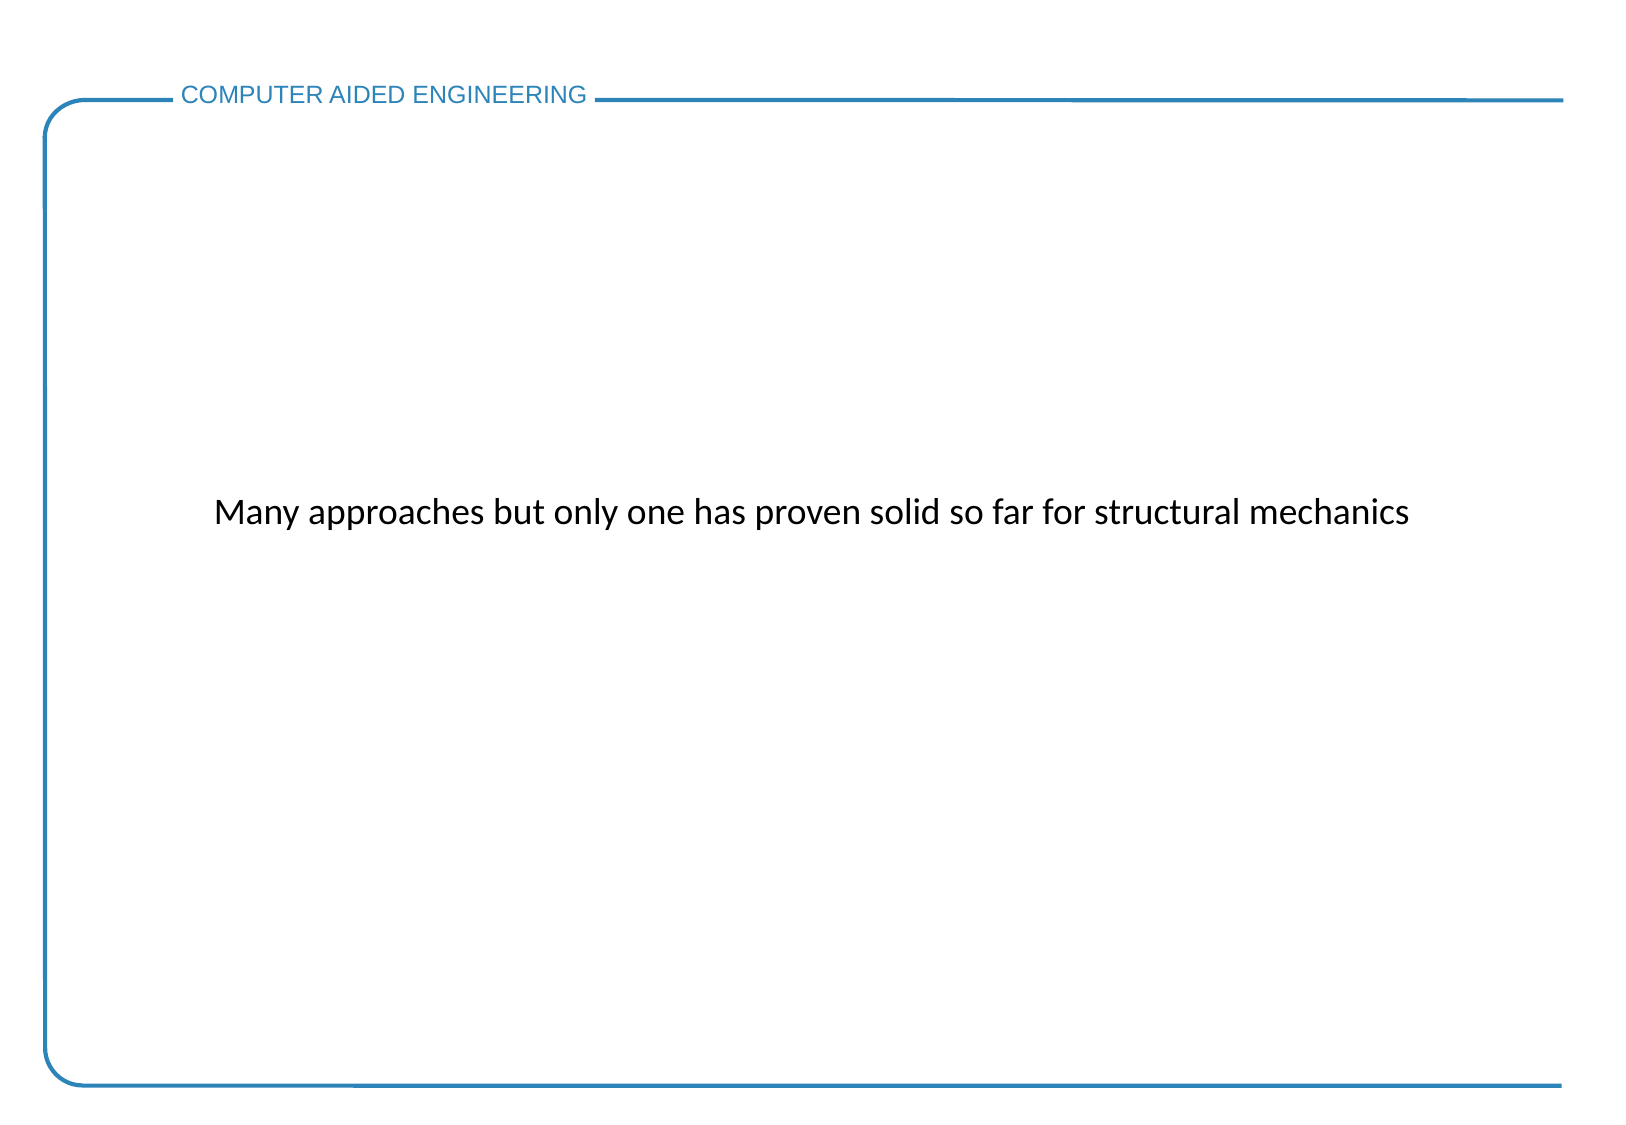

Many approaches but only one has proven solid so far for structural mechanics